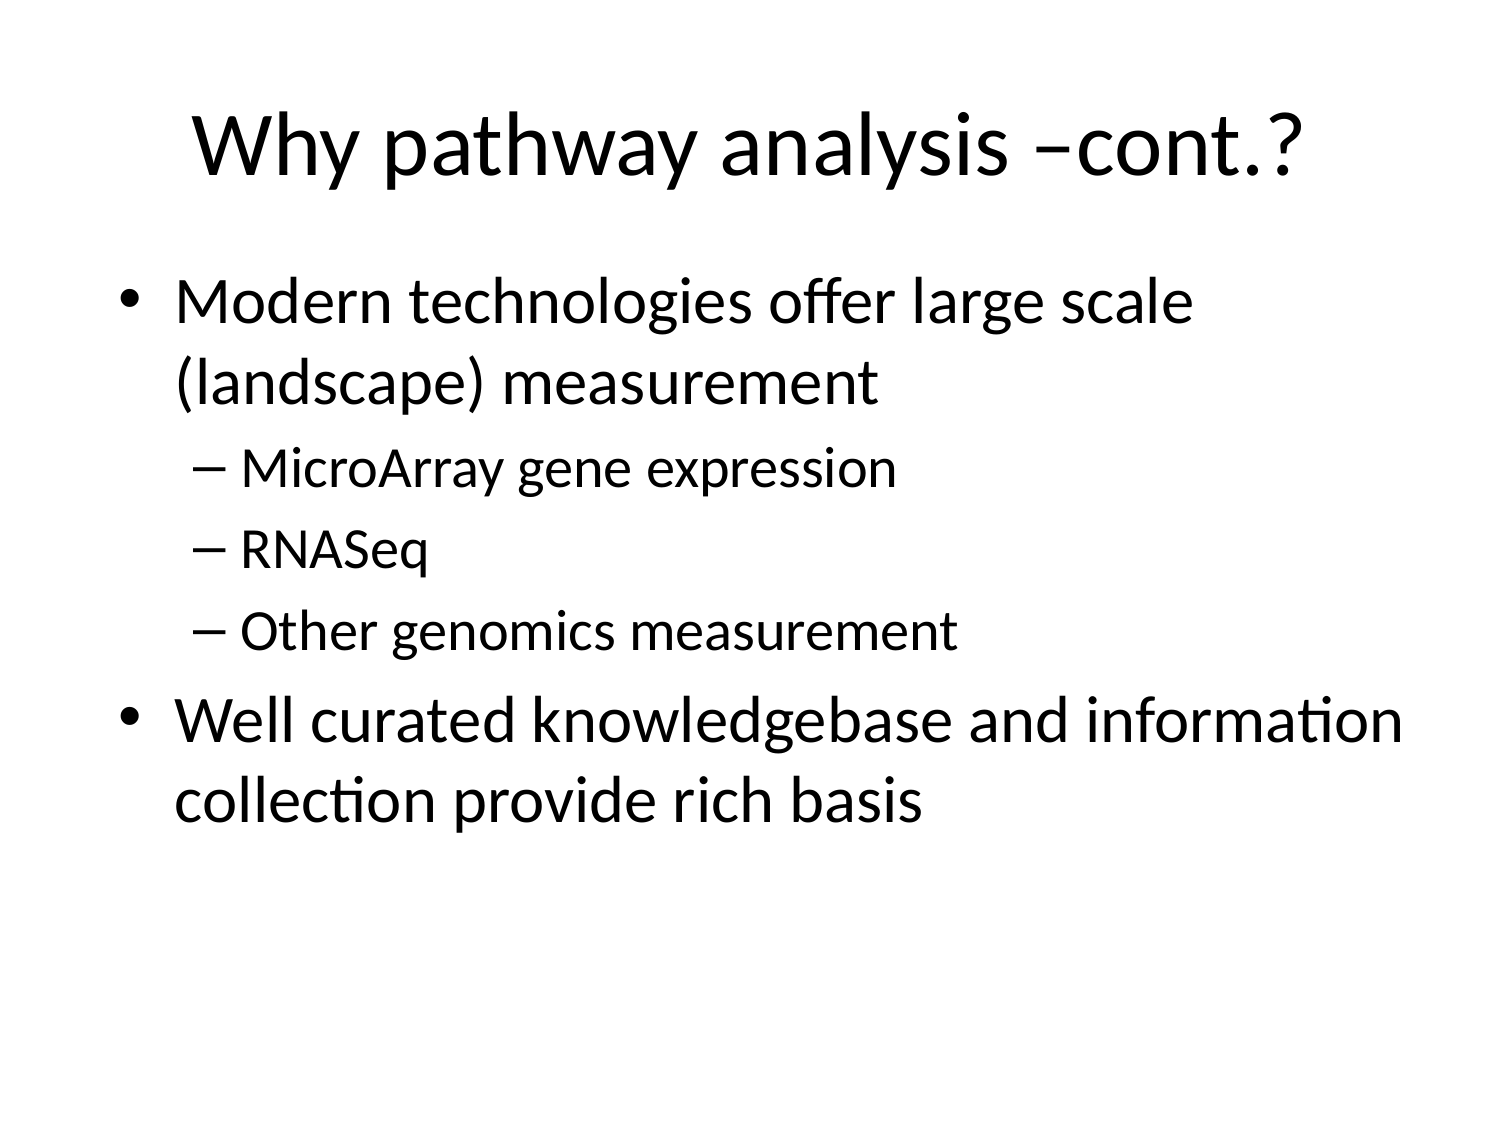

# Why pathway analysis –cont.?
Modern technologies offer large scale (landscape) measurement
MicroArray gene expression
RNASeq
Other genomics measurement
Well curated knowledgebase and information collection provide rich basis